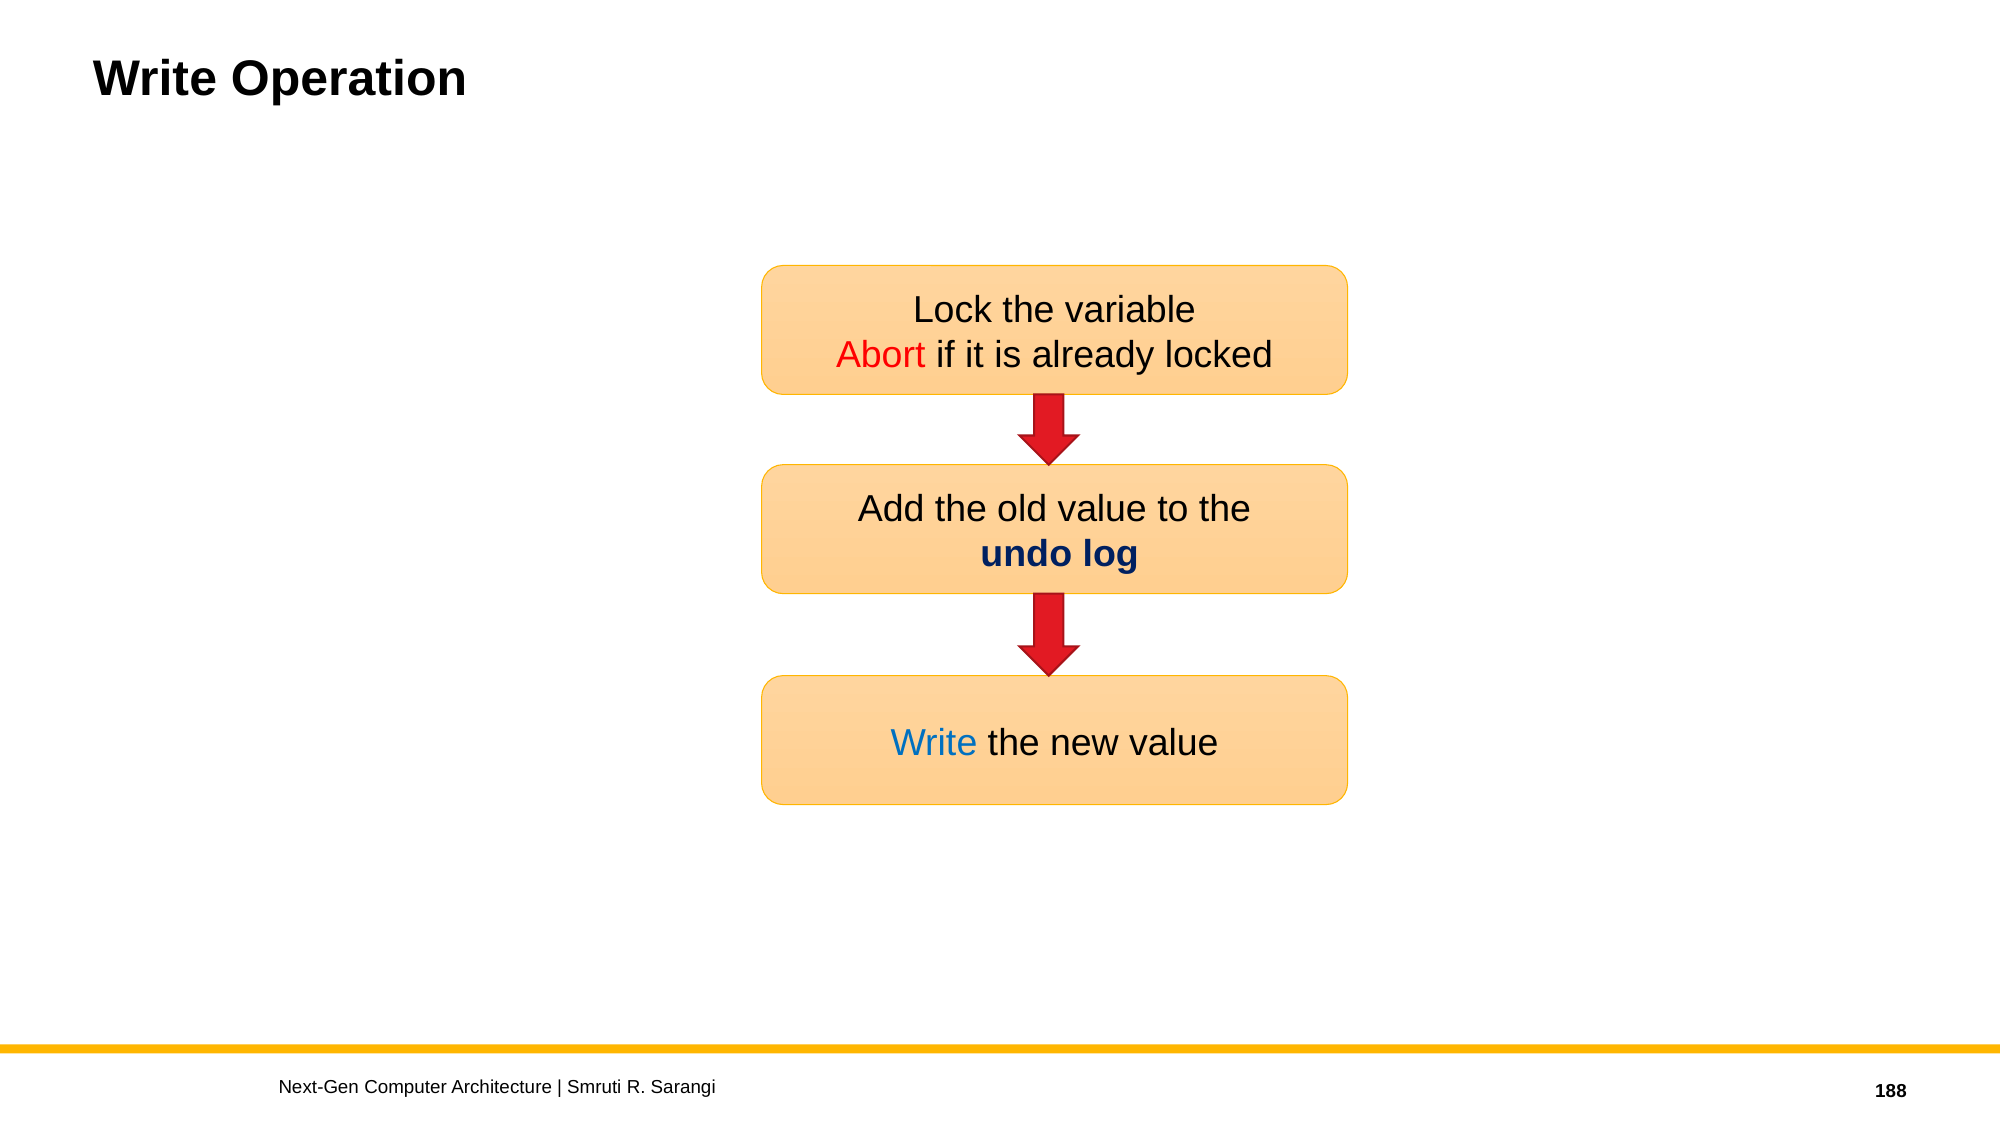

# Write Operation
Lock the variable
Abort if it is already locked

Add the old value to the
 undo log

Write the new value
Next-Gen Computer Architecture | Smruti R. Sarangi
188